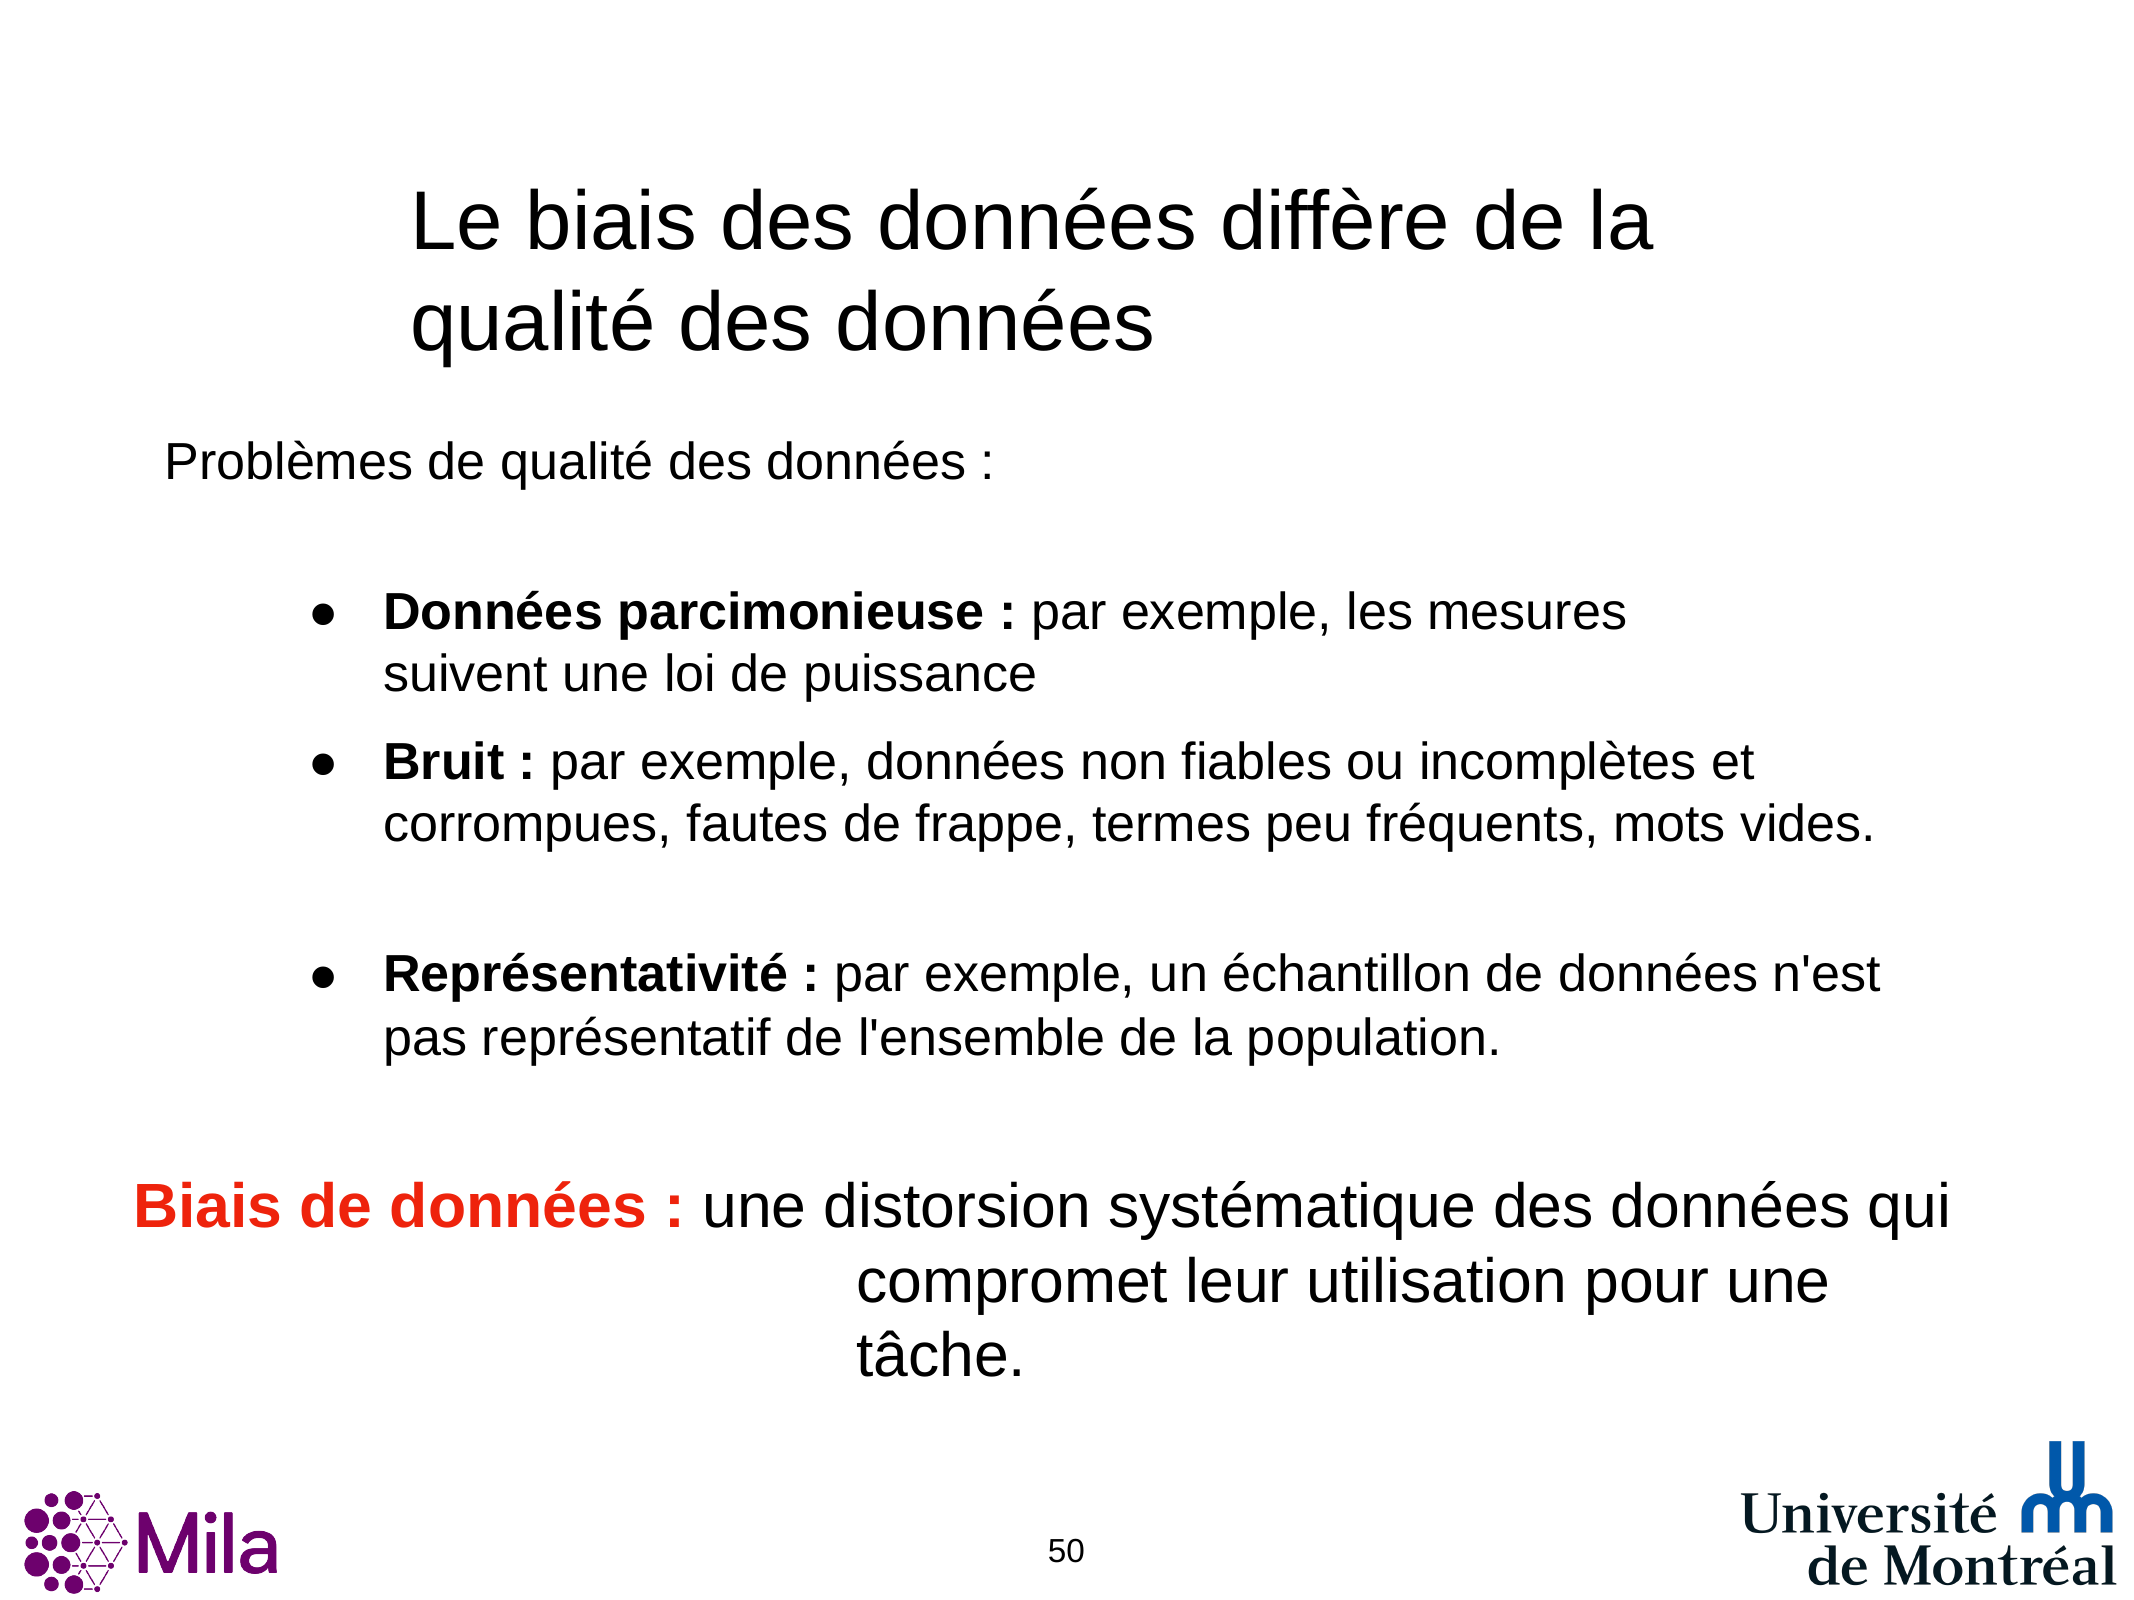

# Le biais des données diffère de la qualité des données
Problèmes de qualité des données :
•
•
Données parcimonieuse : par exemple, les mesures suivent une loi de puissance
Bruit : par exemple, données non fiables ou incomplètes et corrompues, fautes de frappe, termes peu fréquents, mots vides.
•
Représentativité : par exemple, un échantillon de données n'est pas représentatif de l'ensemble de la population.
Biais de données : une distorsion systématique des données qui compromet leur utilisation pour une tâche.
50